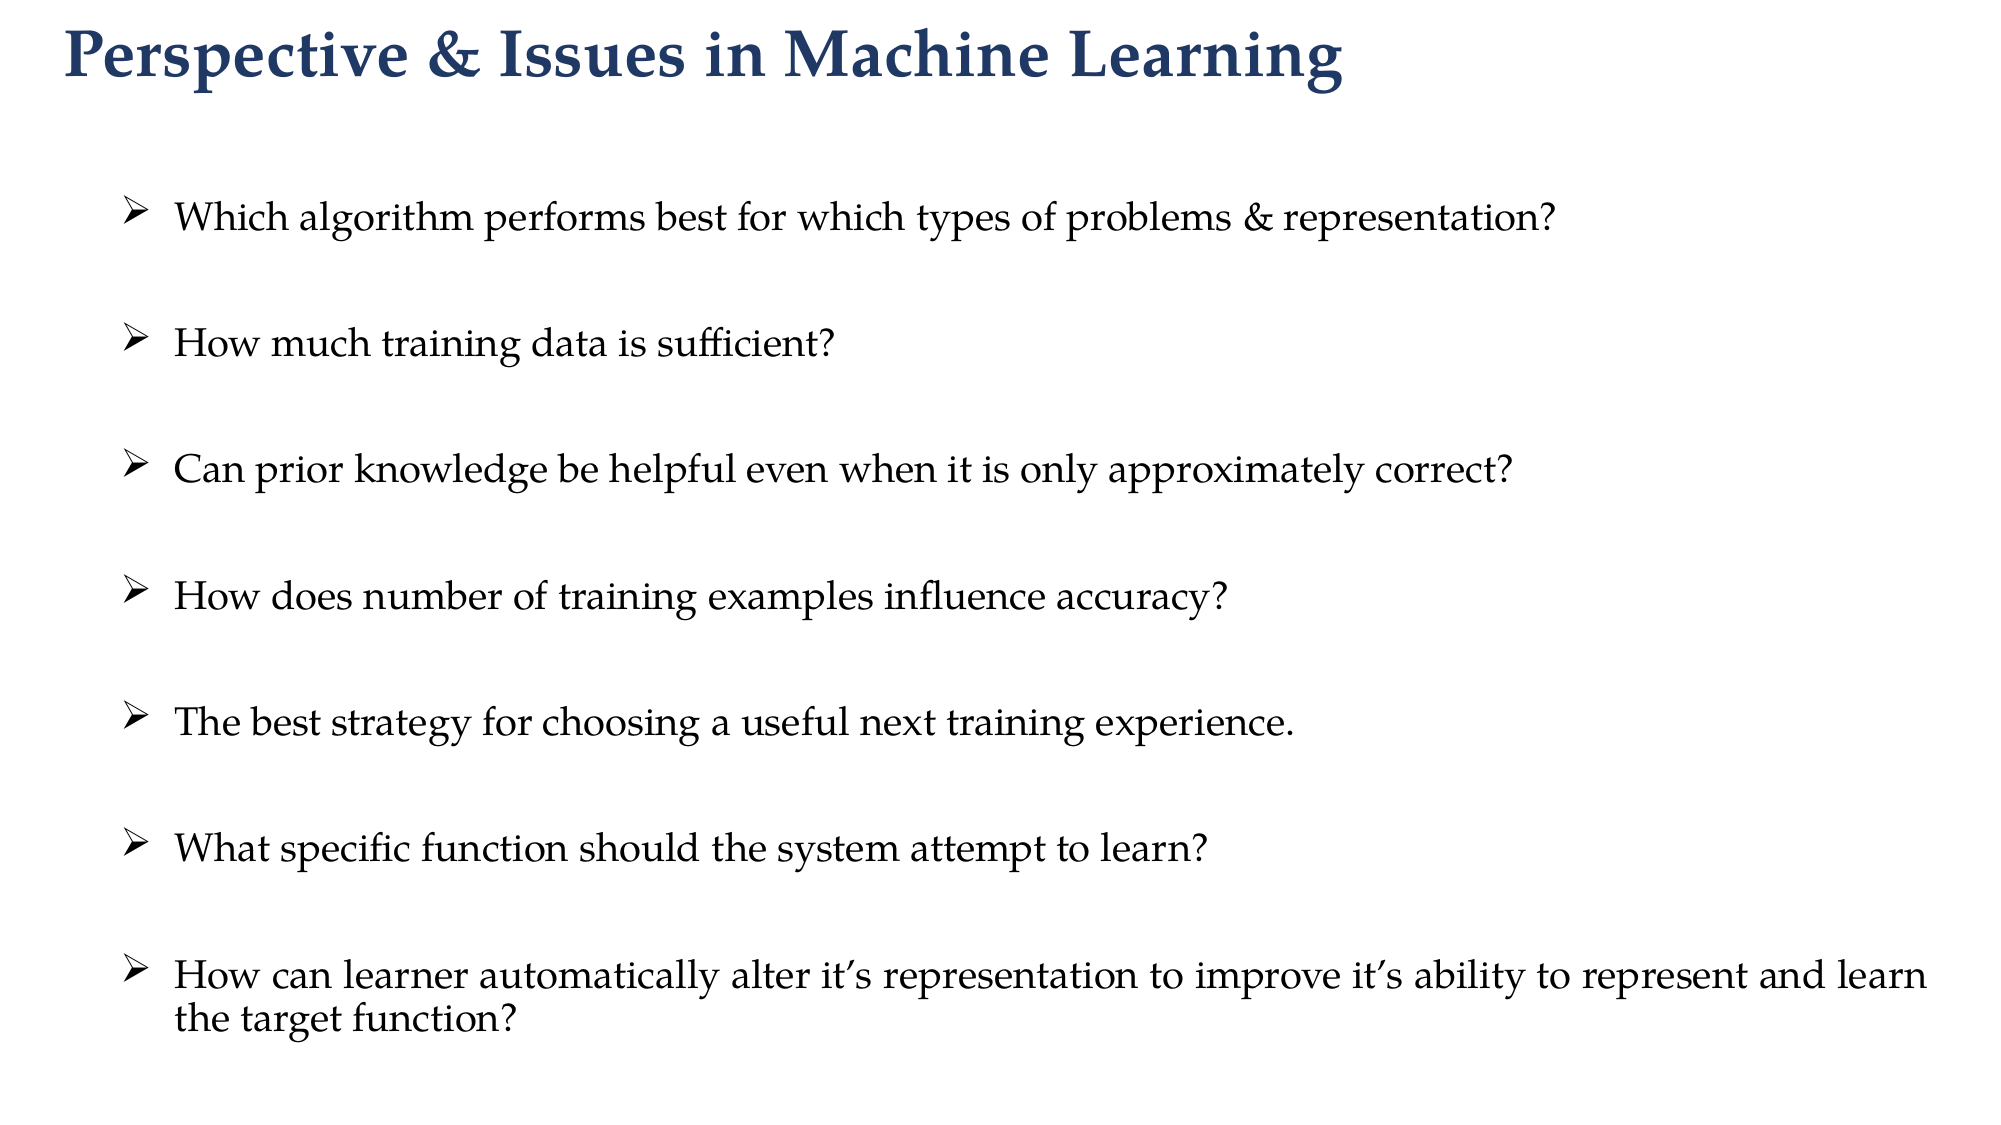

# Perspective & Issues in Machine Learning
Which algorithm performs best for which types of problems & representation?

How much training data is sufficient?

Can prior knowledge be helpful even when it is only approximately correct?

How does number of training examples influence accuracy?

The best strategy for choosing a useful next training experience.

What specific function should the system attempt to learn?

How can learner automatically alter it’s representation to improve it’s ability to represent and learn the target function?